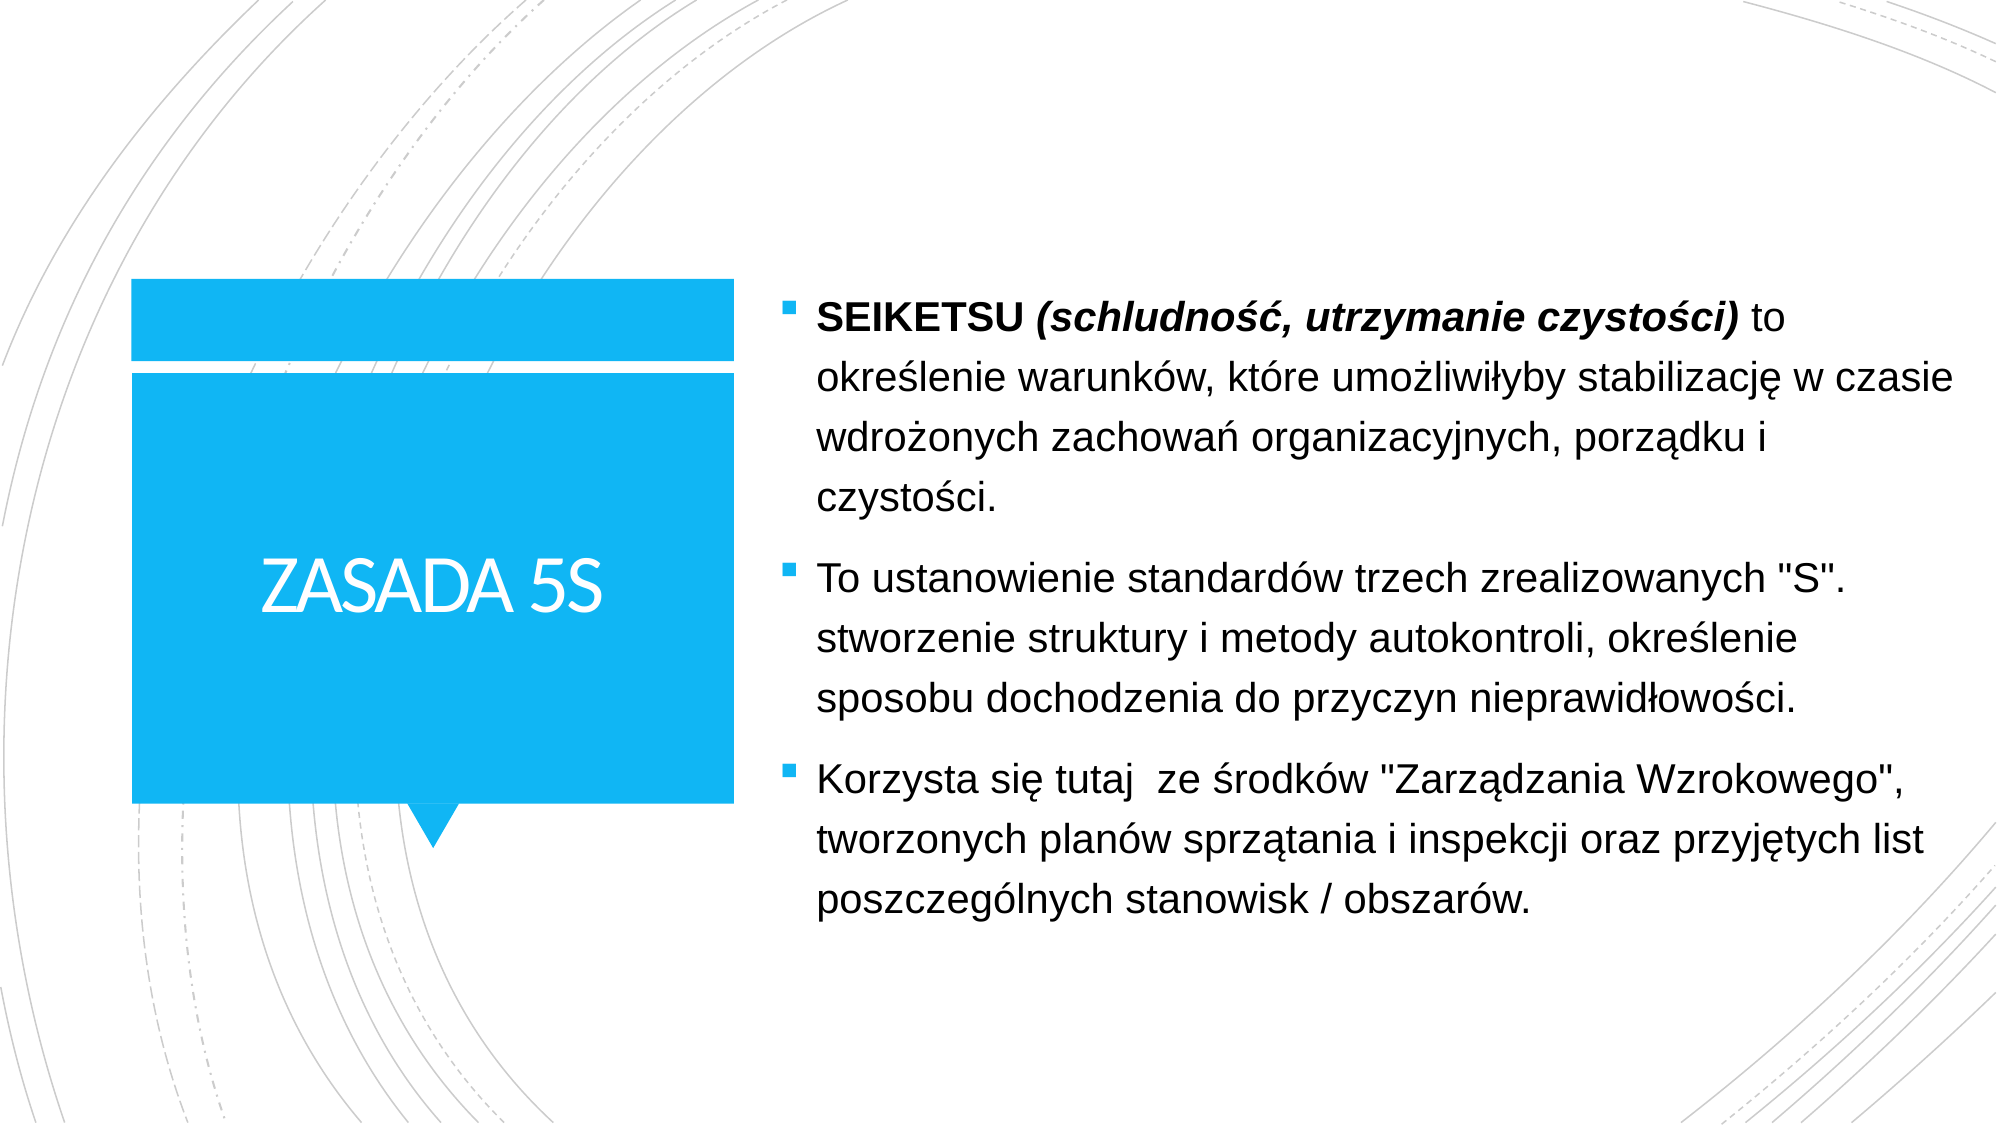

SEIKETSU (schludność, utrzymanie czystości) to określenie warunków, które umożliwiłyby stabilizację w czasie wdrożonych zachowań organizacyjnych, porządku i czystości.
To ustanowienie standardów trzech zrealizowanych "S". stworzenie struktury i metody autokontroli, określenie sposobu dochodzenia do przyczyn nieprawidłowości.
Korzysta się tutaj  ze środków "Zarządzania Wzrokowego", tworzonych planów sprzątania i inspekcji oraz przyjętych list poszczególnych stanowisk / obszarów.
# ZASADA 5S